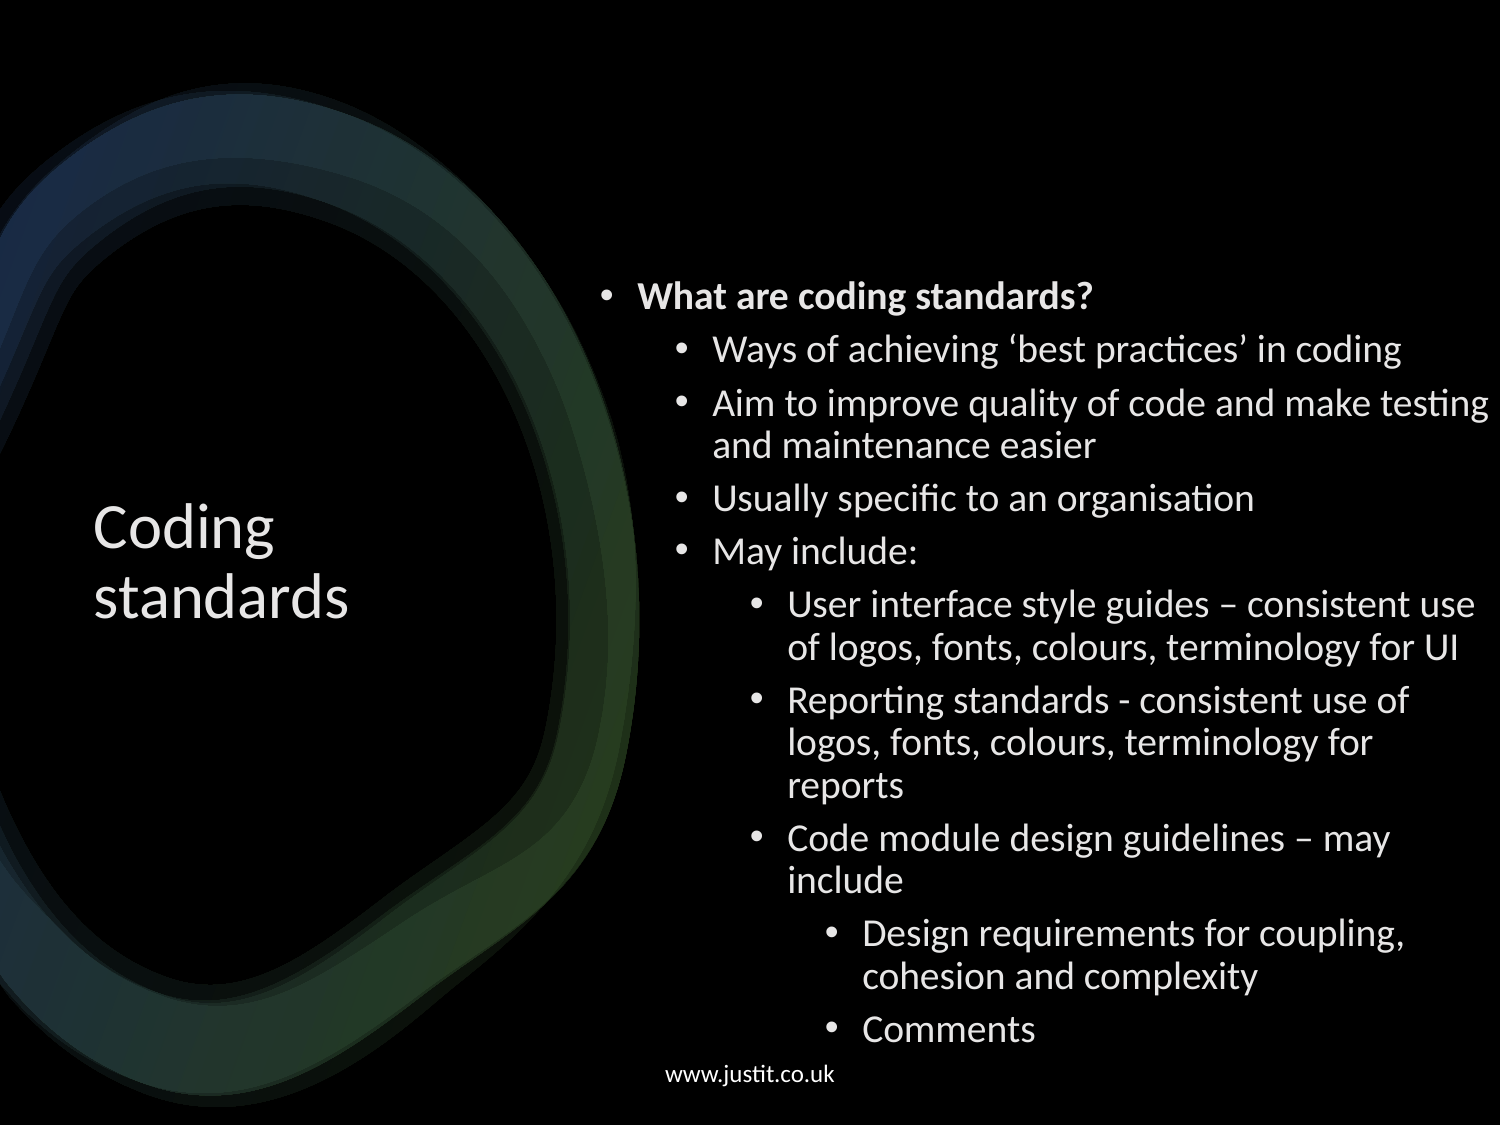

# Coding standards
What are coding standards?
Ways of achieving ‘best practices’ in coding
Aim to improve quality of code and make testing and maintenance easier
Usually specific to an organisation
May include:
User interface style guides – consistent use of logos, fonts, colours, terminology for UI
Reporting standards - consistent use of logos, fonts, colours, terminology for reports
Code module design guidelines – may include
Design requirements for coupling, cohesion and complexity
Comments

www.justit.co.uk